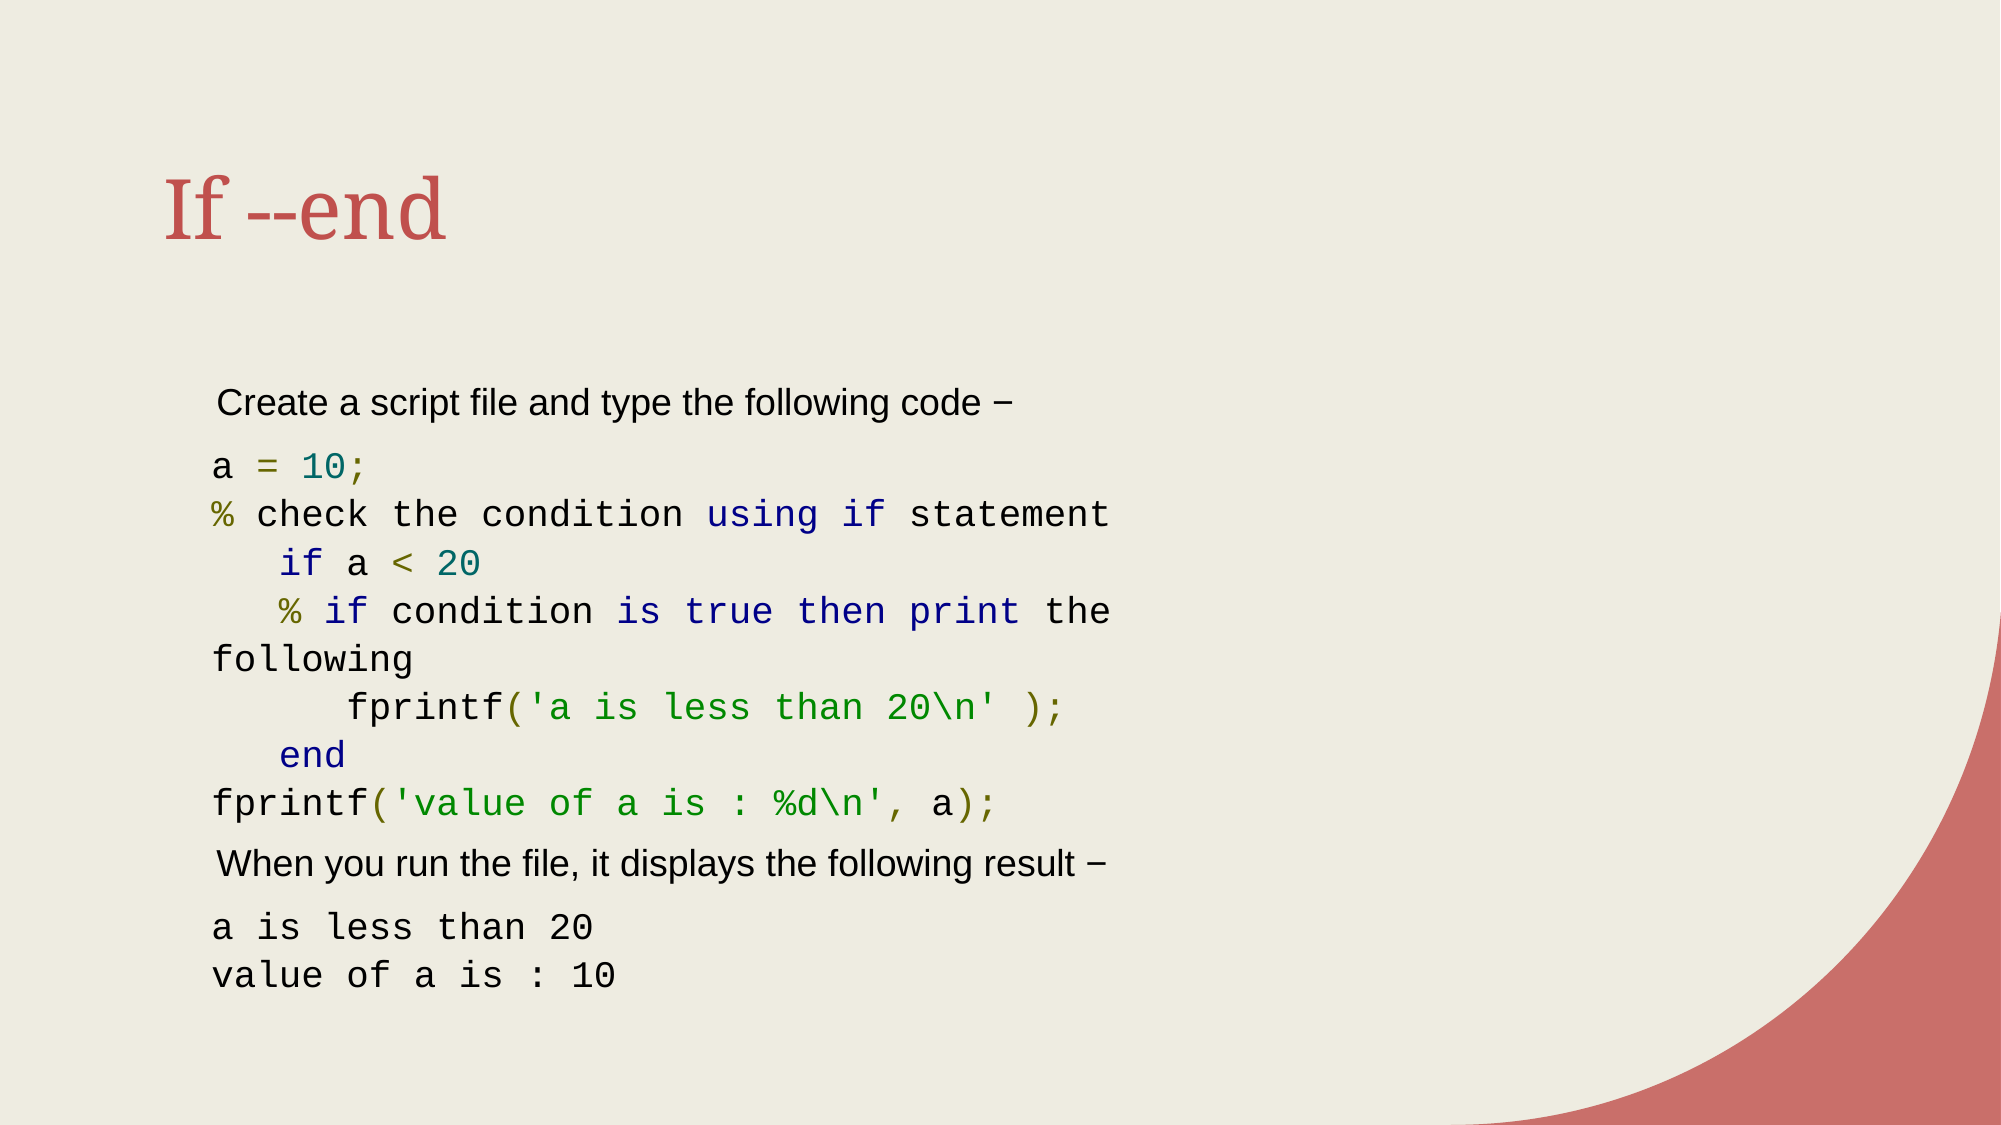

# If --end
Create a script file and type the following code −
a = 10;
% check the condition using if statement
   if a < 20
   % if condition is true then print the following
      fprintf('a is less than 20\n' );
   end
fprintf('value of a is : %d\n', a);
When you run the file, it displays the following result −
a is less than 20
value of a is : 10